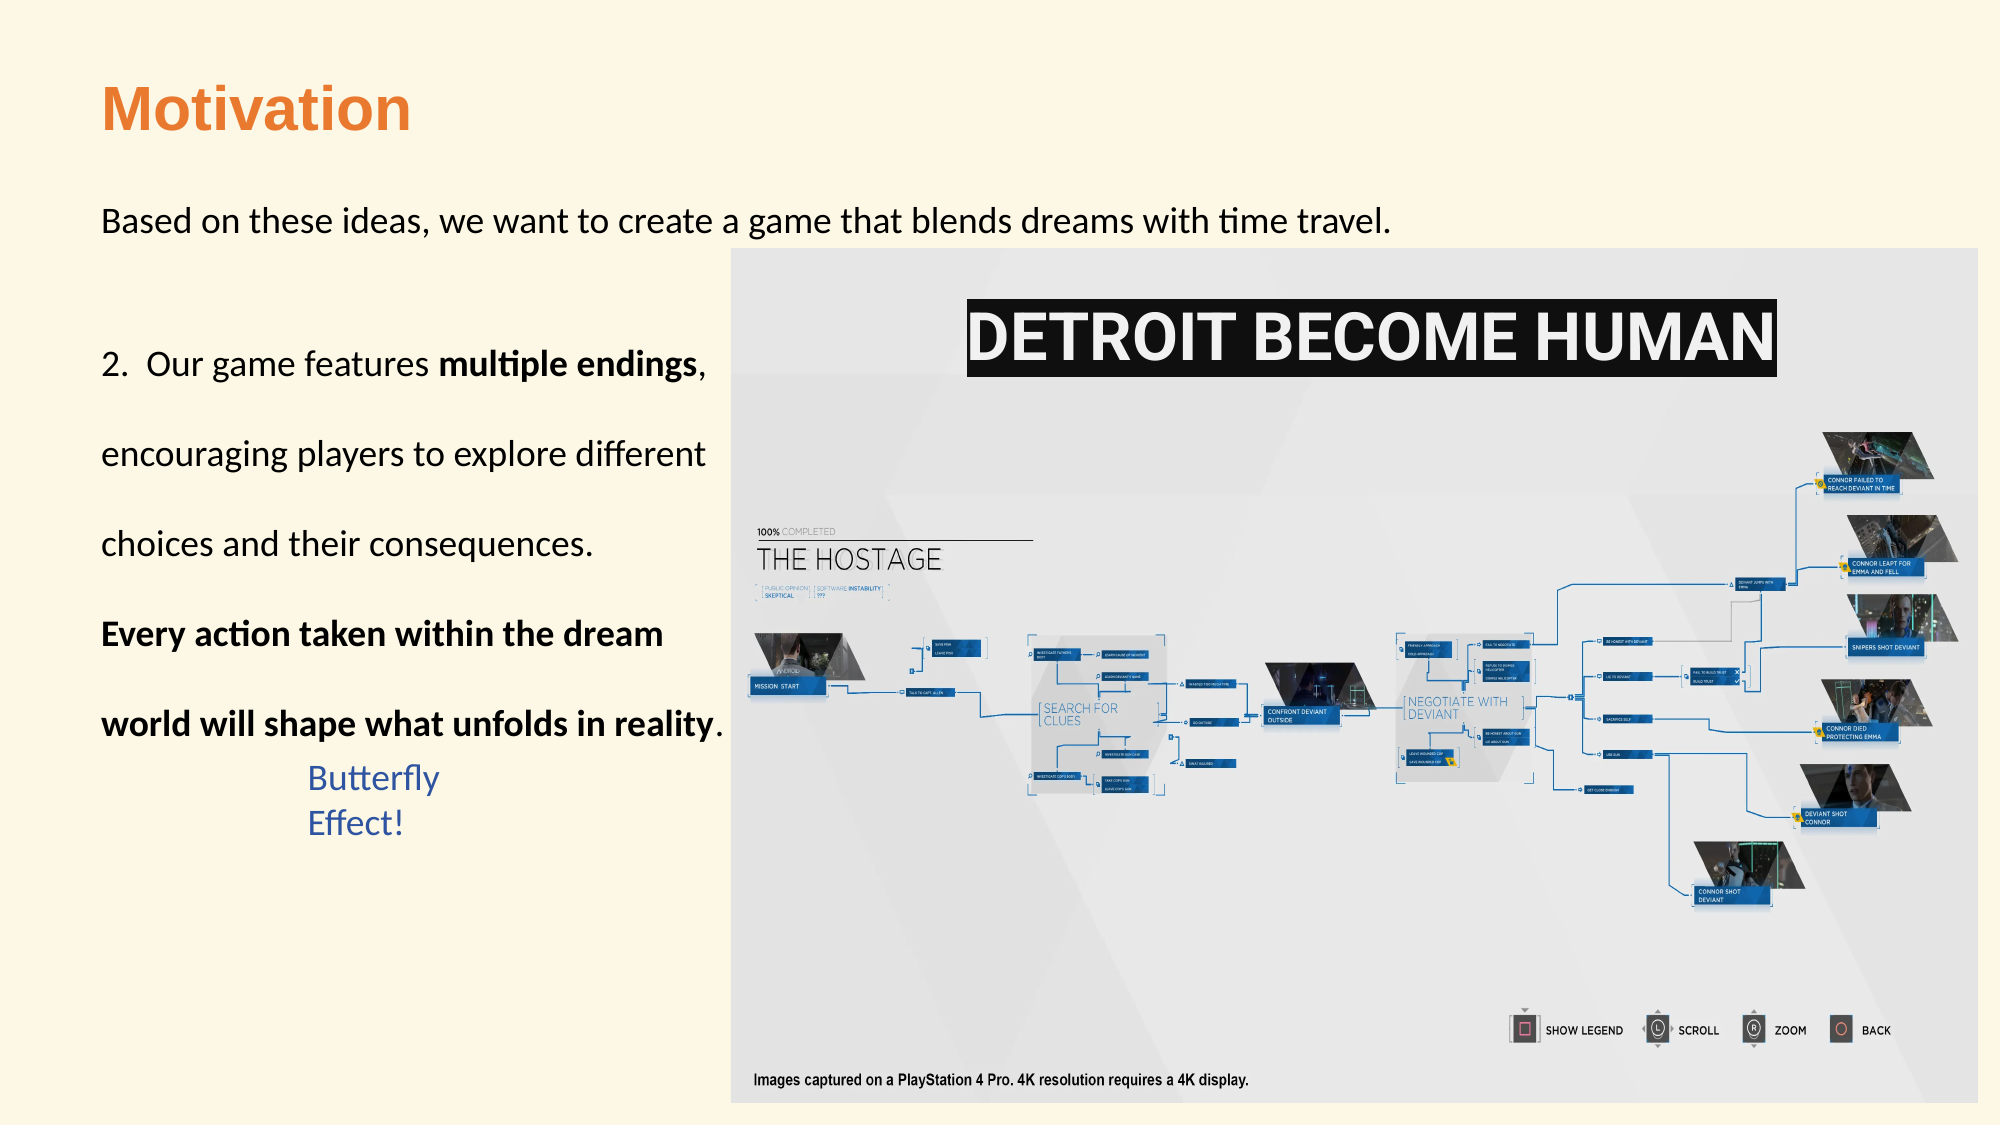

Motivation
Based on these ideas, we want to create a game that blends dreams with time travel.

2.  Our game features multiple endings, encouraging players to explore different choices and their consequences.
Every action taken within the dream world will shape what unfolds in reality.

DETROIT BECOME HUMAN
Butterfly Effect!